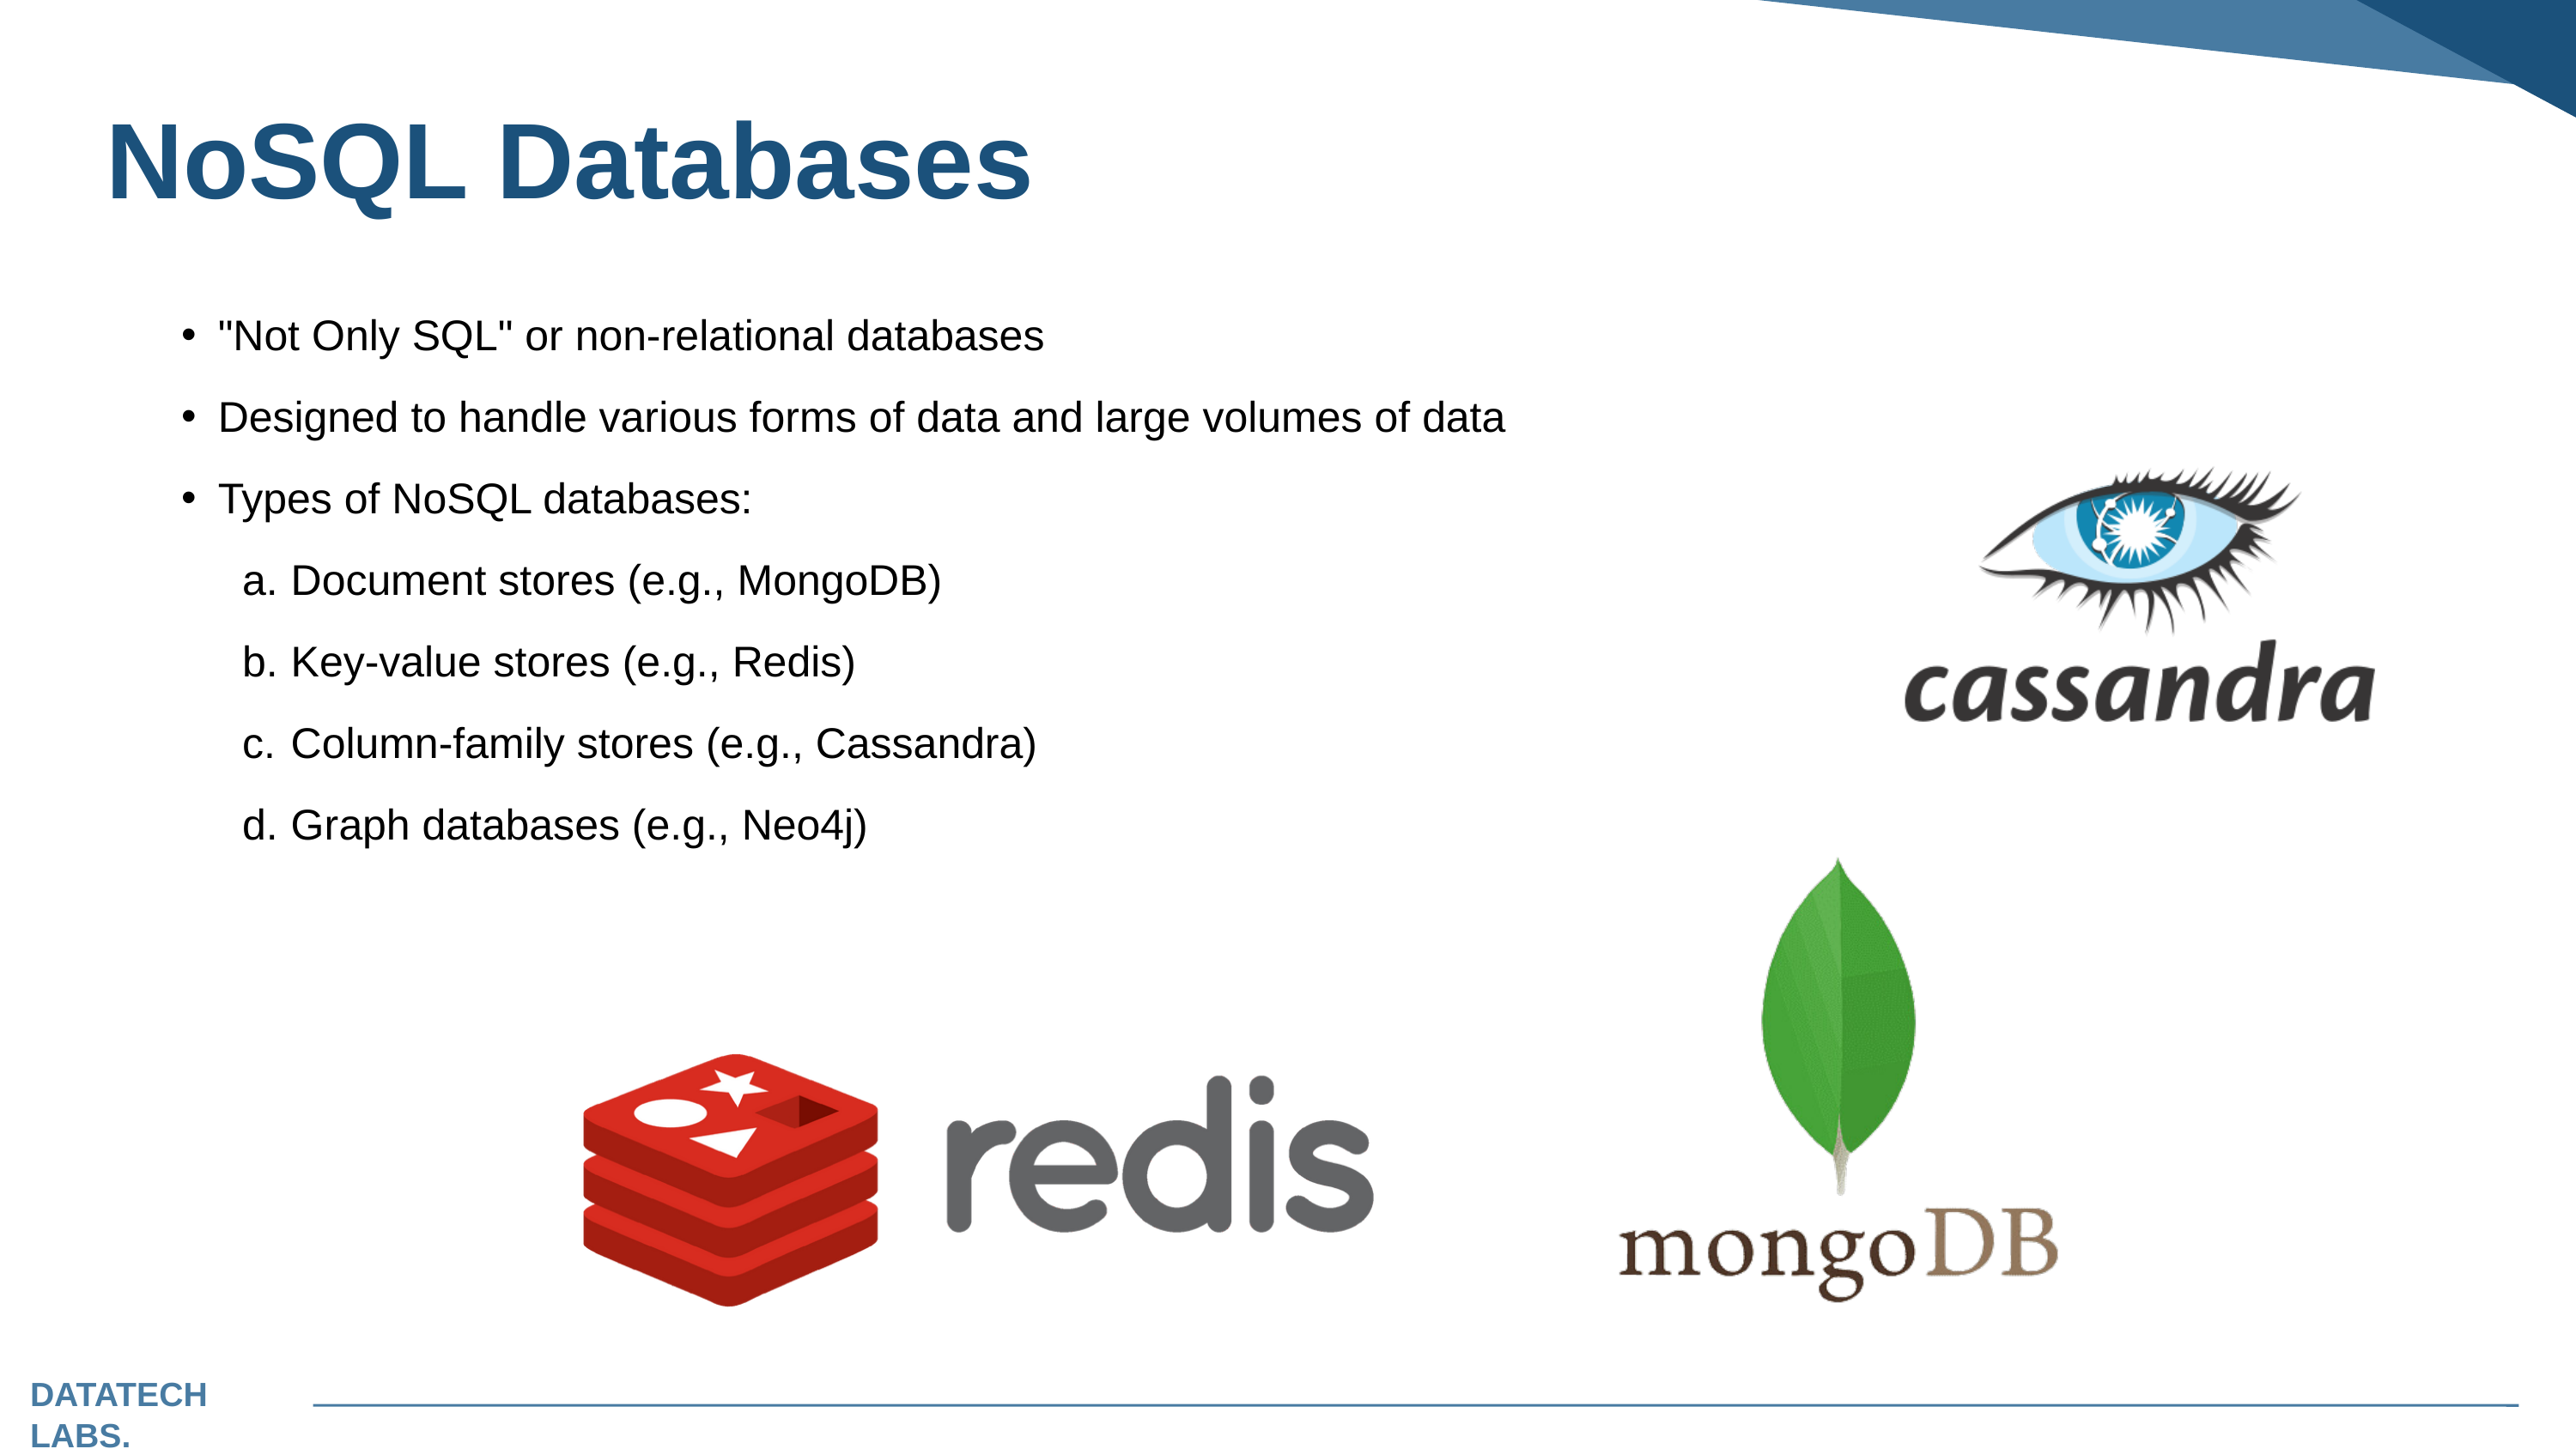

NoSQL Databases
"Not Only SQL" or non-relational databases
Designed to handle various forms of data and large volumes of data
Types of NoSQL databases:
Document stores (e.g., MongoDB)
Key-value stores (e.g., Redis)
Column-family stores (e.g., Cassandra)
Graph databases (e.g., Neo4j)

DATATECH LABS.